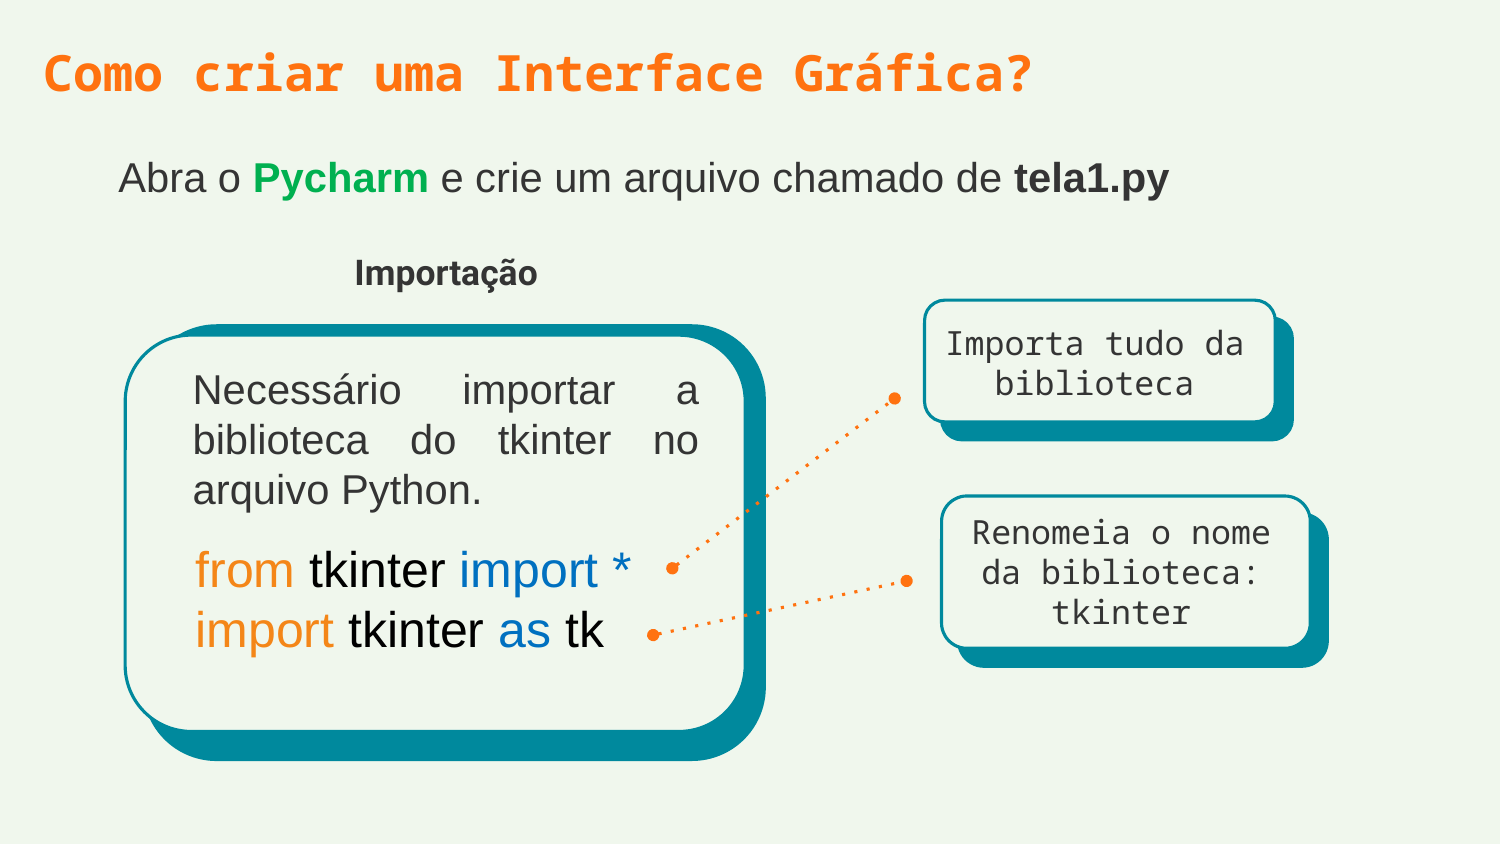

Como criar uma Interface Gráfica?
Abra o Pycharm e crie um arquivo chamado de tela1.py
Importação

Importa tudo da biblioteca

Necessário importar a biblioteca do tkinter no arquivo Python.

Renomeia o nome da biblioteca: tkinter

from tkinter import *
import tkinter as tk